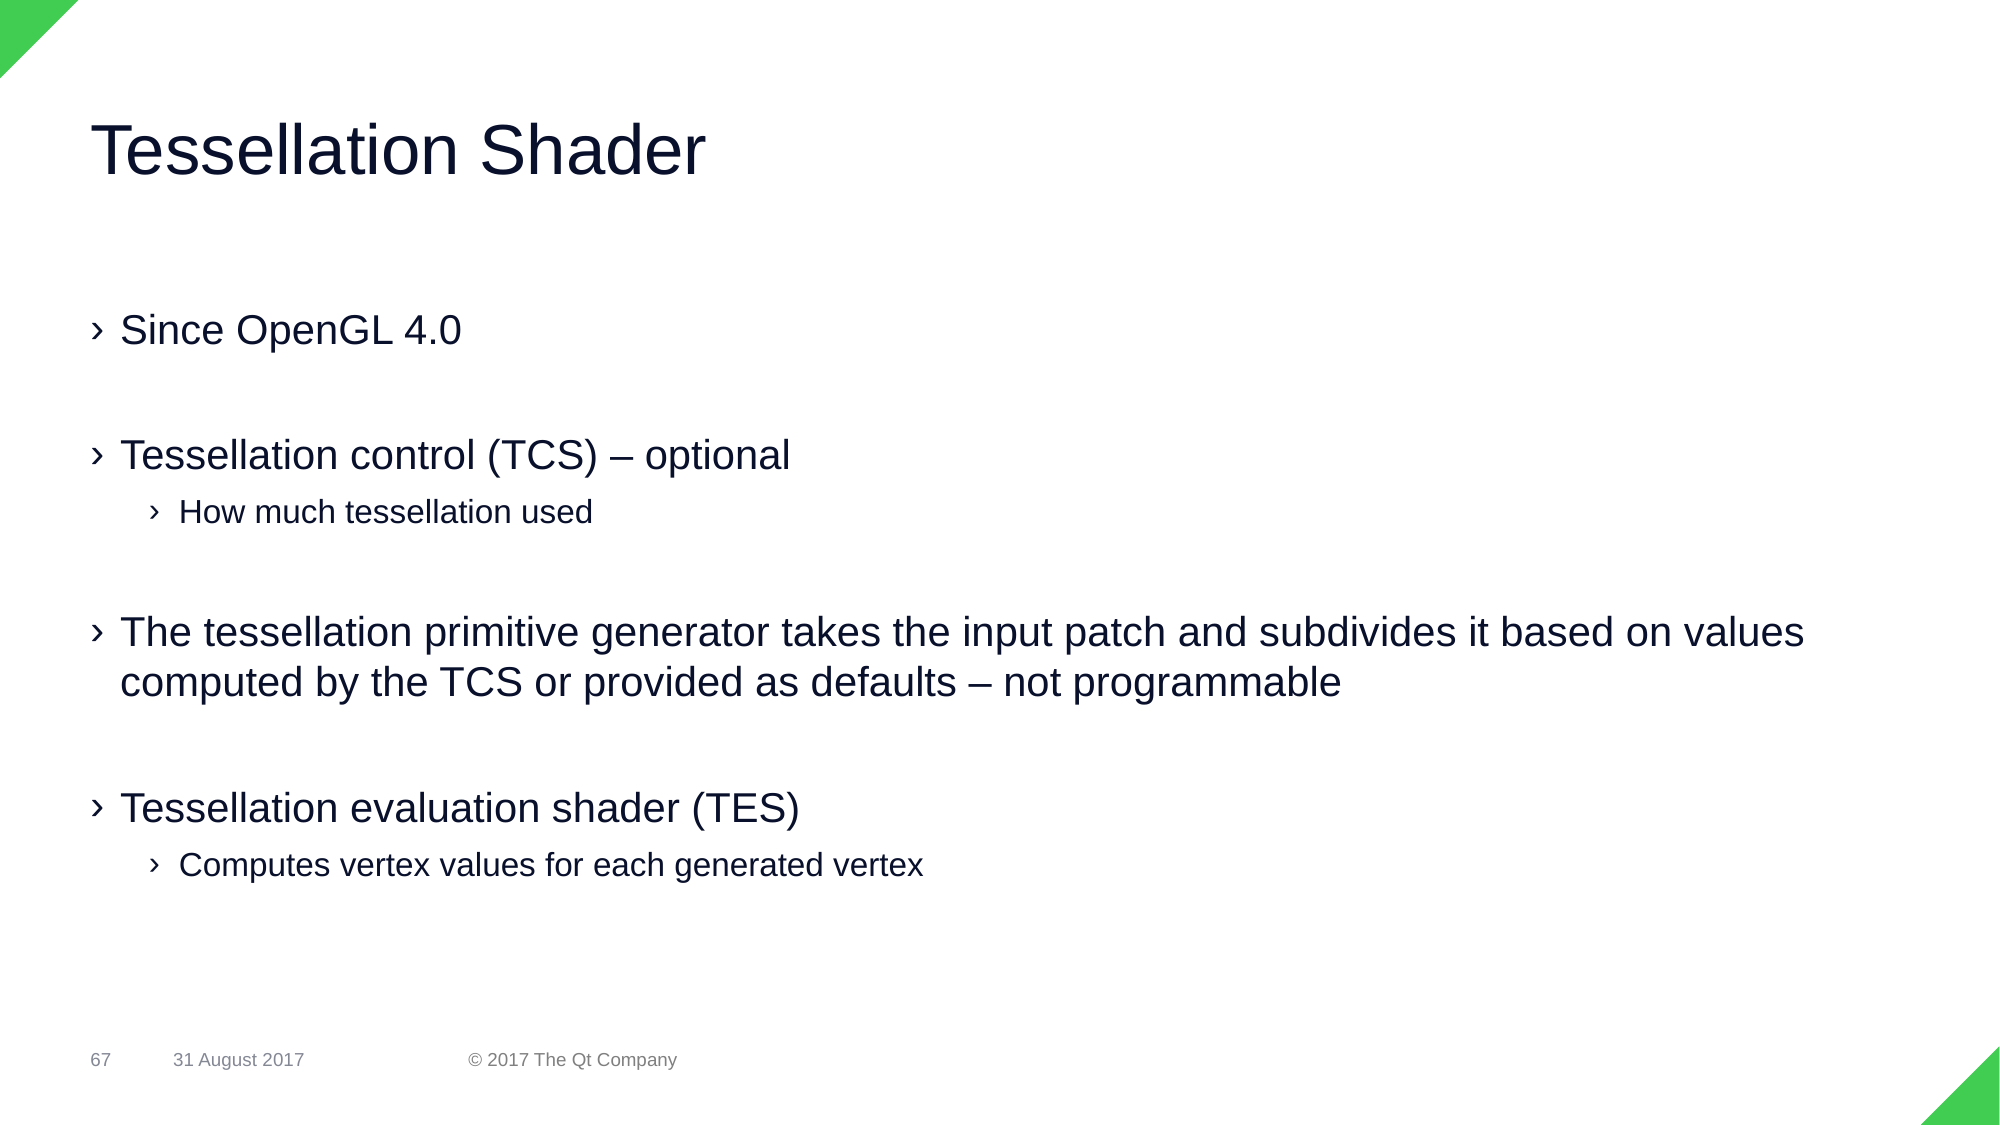

# Tessellation Shader
Since OpenGL 4.0

Tessellation control (TCS) – optional
How much tessellation used

The tessellation primitive generator takes the input patch and subdivides it based on values computed by the TCS or provided as defaults – not programmable

Tessellation evaluation shader (TES)
Computes vertex values for each generated vertex
67
31 August 2017
© 2017 The Qt Company